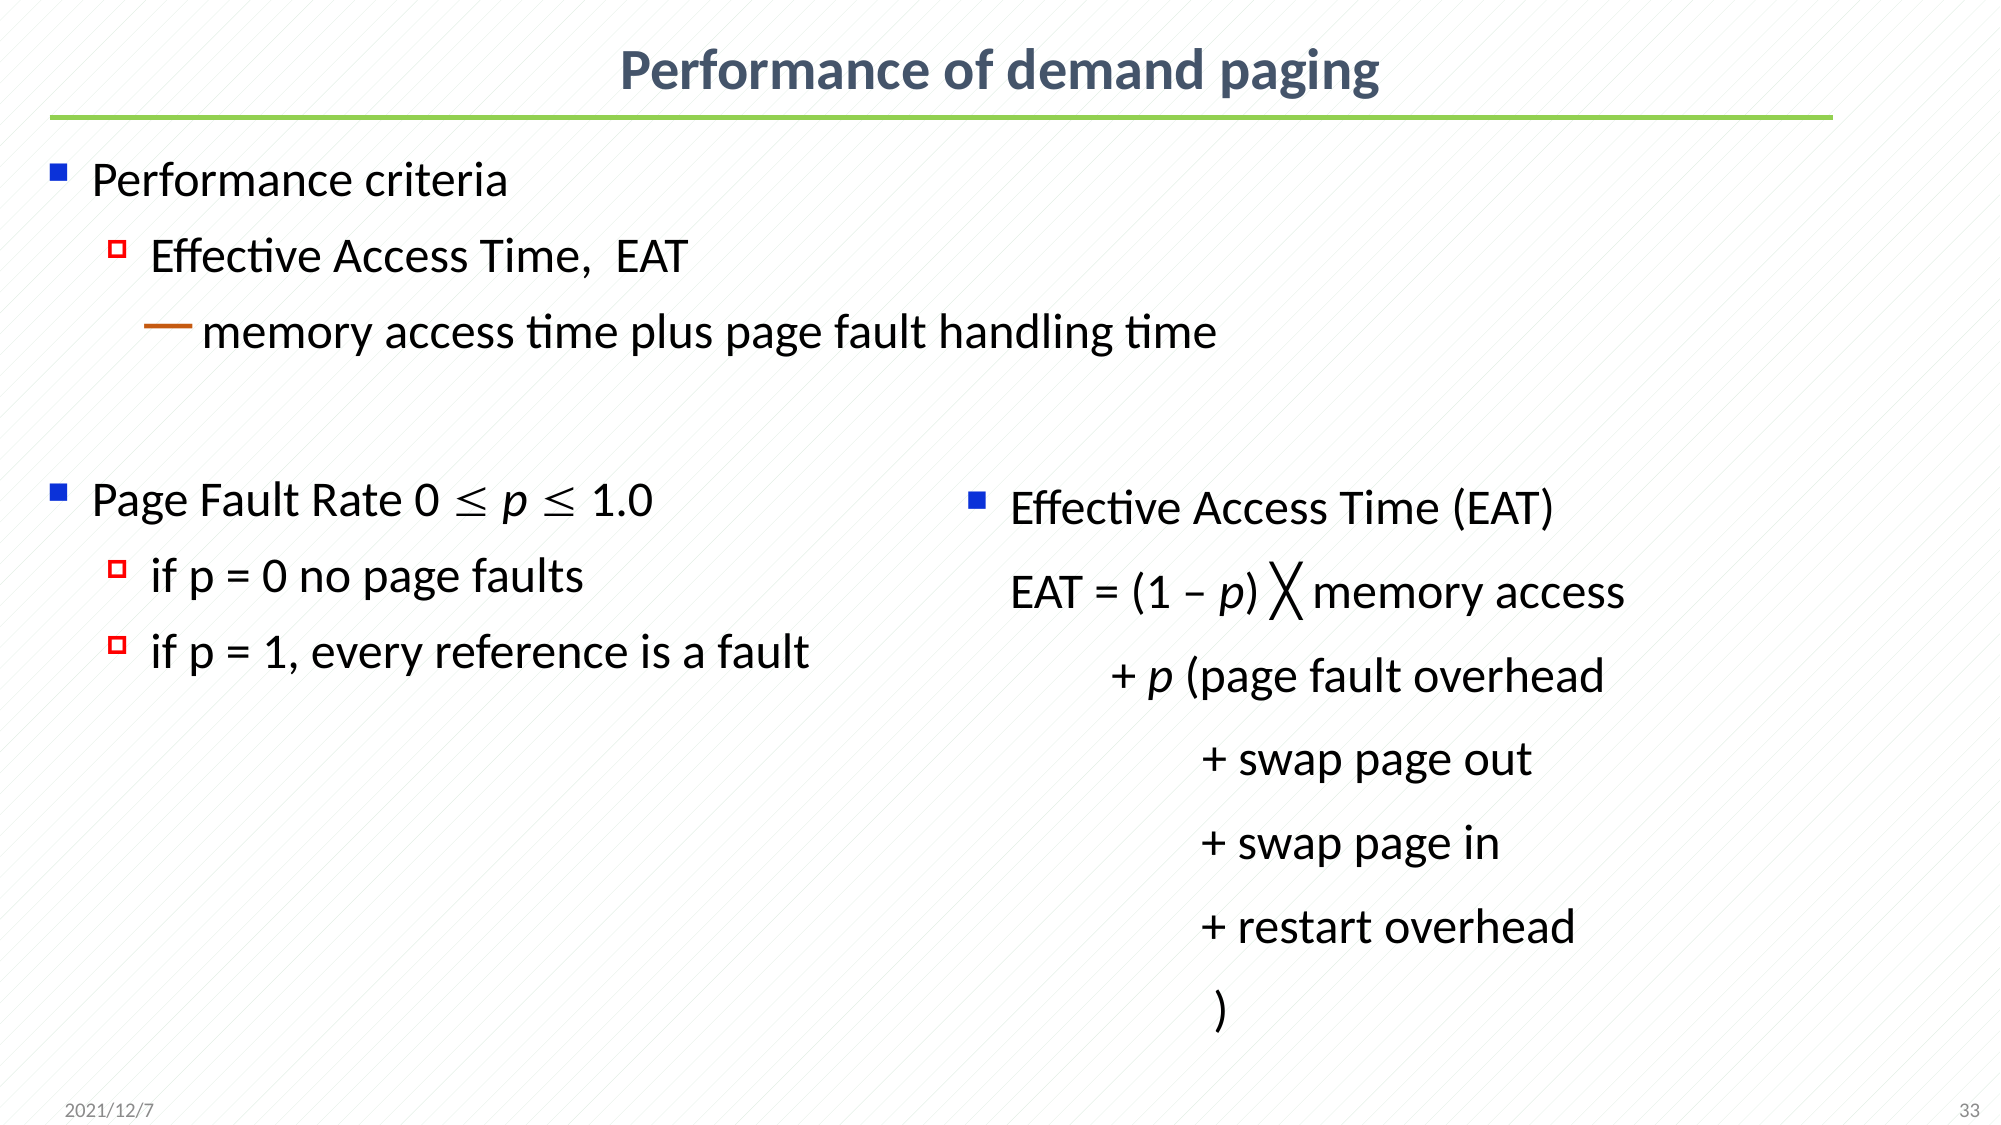

# Performance of demand paging
Performance criteria
Effective Access Time,  EAT
memory access time plus page fault handling time

Page Fault Rate 0 ≤ p ≤ 1.0
if p = 0 no page faults
if p = 1, every reference is a fault

Effective Access Time (EAT)
	EAT = (1 – p) ╳ memory access
	         + p (page fault overhead
                     + swap page out
	                 + swap page in
	                 + restart overhead
                      )
33
2021/12/7